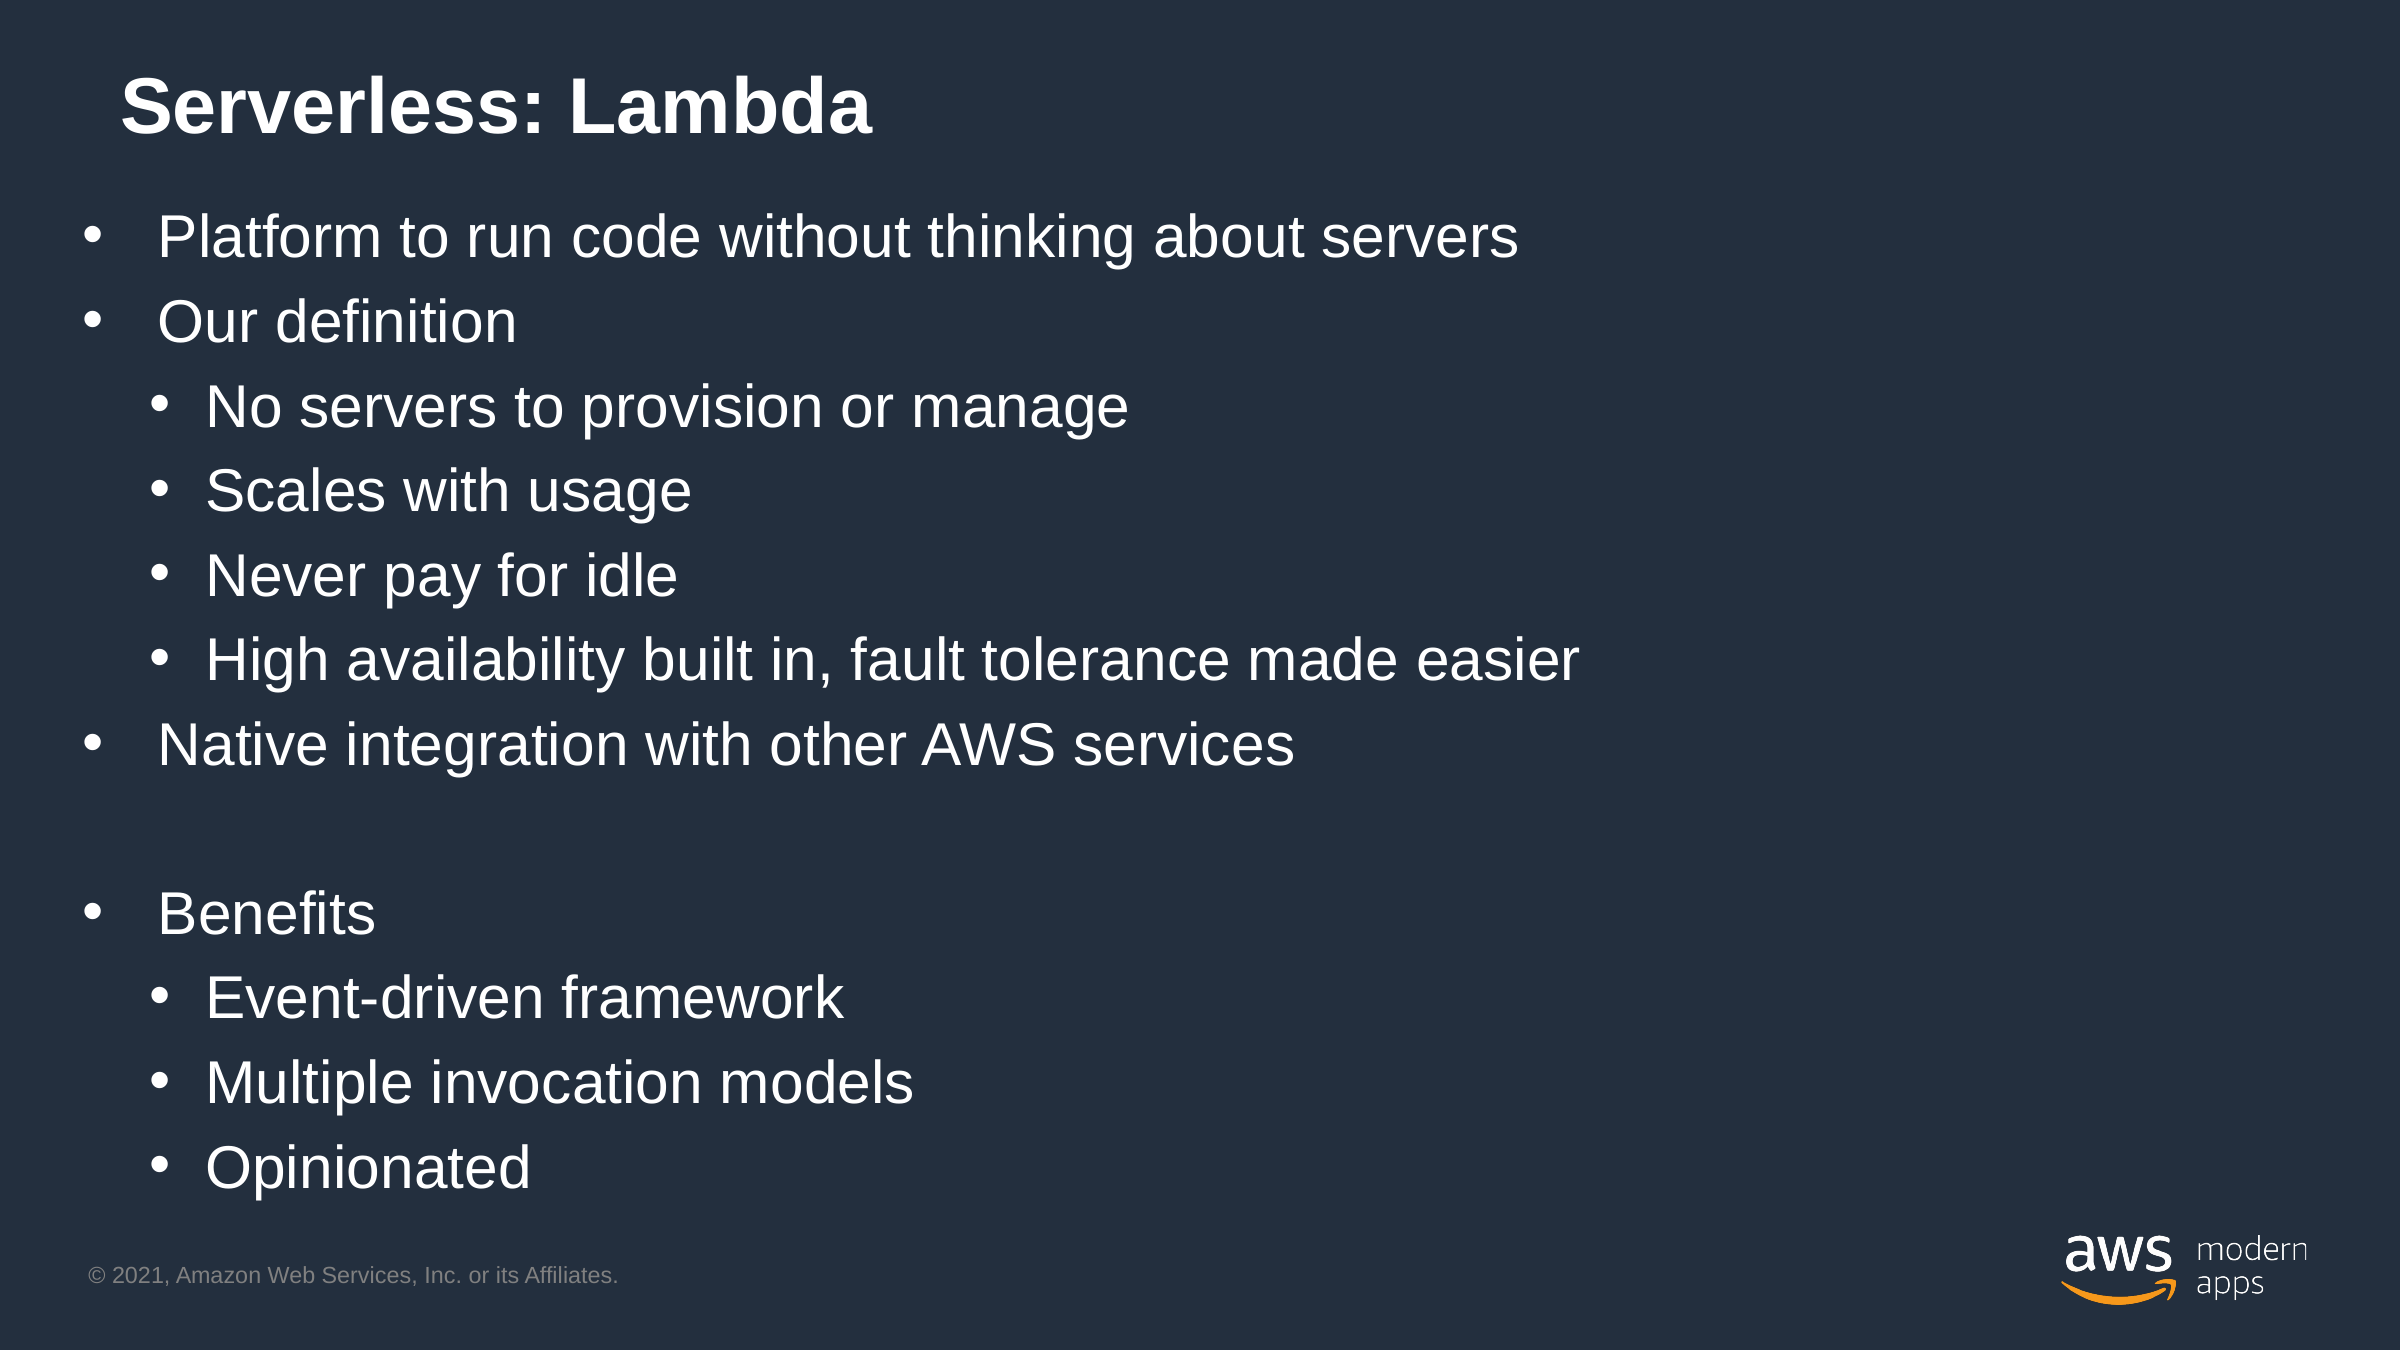

# Serverless: Lambda
Platform to run code without thinking about servers
Our definition
No servers to provision or manage
Scales with usage
Never pay for idle
High availability built in, fault tolerance made easier
Native integration with other AWS services

Benefits
Event-driven framework
Multiple invocation models
Opinionated